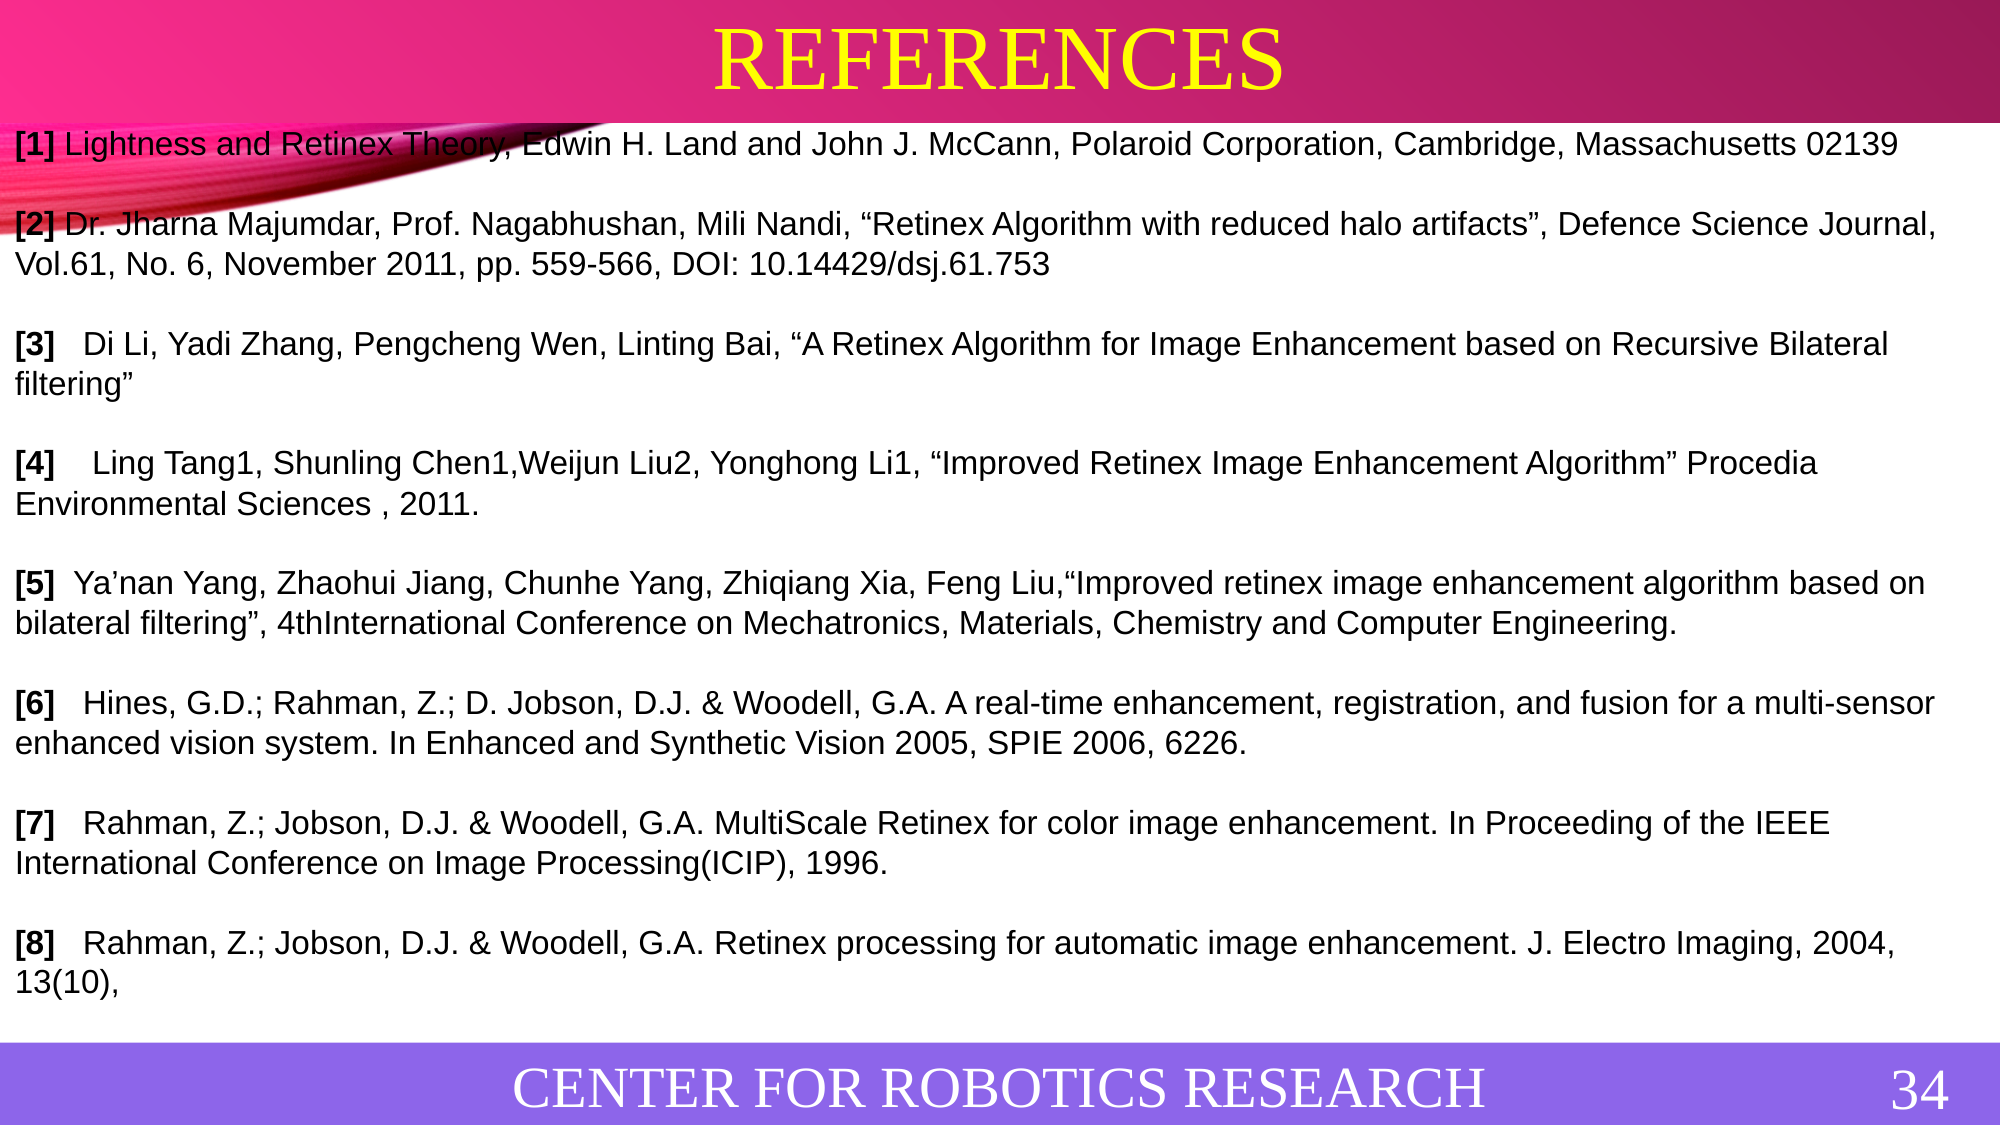

References
35
[1] Lightness and Retinex Theory, Edwin H. Land and John J. McCann, Polaroid Corporation, Cambridge, Massachusetts 02139

[2] Dr. Jharna Majumdar, Prof. Nagabhushan, Mili Nandi, “Retinex Algorithm with reduced halo artifacts”, Defence Science Journal, Vol.61, No. 6, November 2011, pp. 559-566, DOI: 10.14429/dsj.61.753

[3]   Di Li, Yadi Zhang, Pengcheng Wen, Linting Bai, “A Retinex Algorithm for Image Enhancement based on Recursive Bilateral filtering”

[4]    Ling Tang1, Shunling Chen1,Weijun Liu2, Yonghong Li1, “Improved Retinex Image Enhancement Algorithm” Procedia Environmental Sciences , 2011.

[5]  Ya’nan Yang, Zhaohui Jiang, Chunhe Yang, Zhiqiang Xia, Feng Liu,“Improved retinex image enhancement algorithm based on bilateral filtering”, 4thInternational Conference on Mechatronics, Materials, Chemistry and Computer Engineering.

[6]   Hines, G.D.; Rahman, Z.; D. Jobson, D.J. & Woodell, G.A. A real-time enhancement, registration, and fusion for a multi-sensor enhanced vision system. In Enhanced and Synthetic Vision 2005, SPIE 2006, 6226.

[7]   Rahman, Z.; Jobson, D.J. & Woodell, G.A. MultiScale Retinex for color image enhancement. In Proceeding of the IEEE International Conference on Image Processing(ICIP), 1996.

[8]   Rahman, Z.; Jobson, D.J. & Woodell, G.A. Retinex processing for automatic image enhancement. J. Electro Imaging, 2004, 13(10),
[9]  Dr. Jharna Majumdar, Kiran S, “Human Tracking using Particle Filter”. International Journal of Computer Applications (0975 – 8887) Volume 76– No.6, August 2013
CENTER FOR ROBOTICS RESEARCH
CENTER FOR ROBOTICS RESEARCH
4/10/2019
34